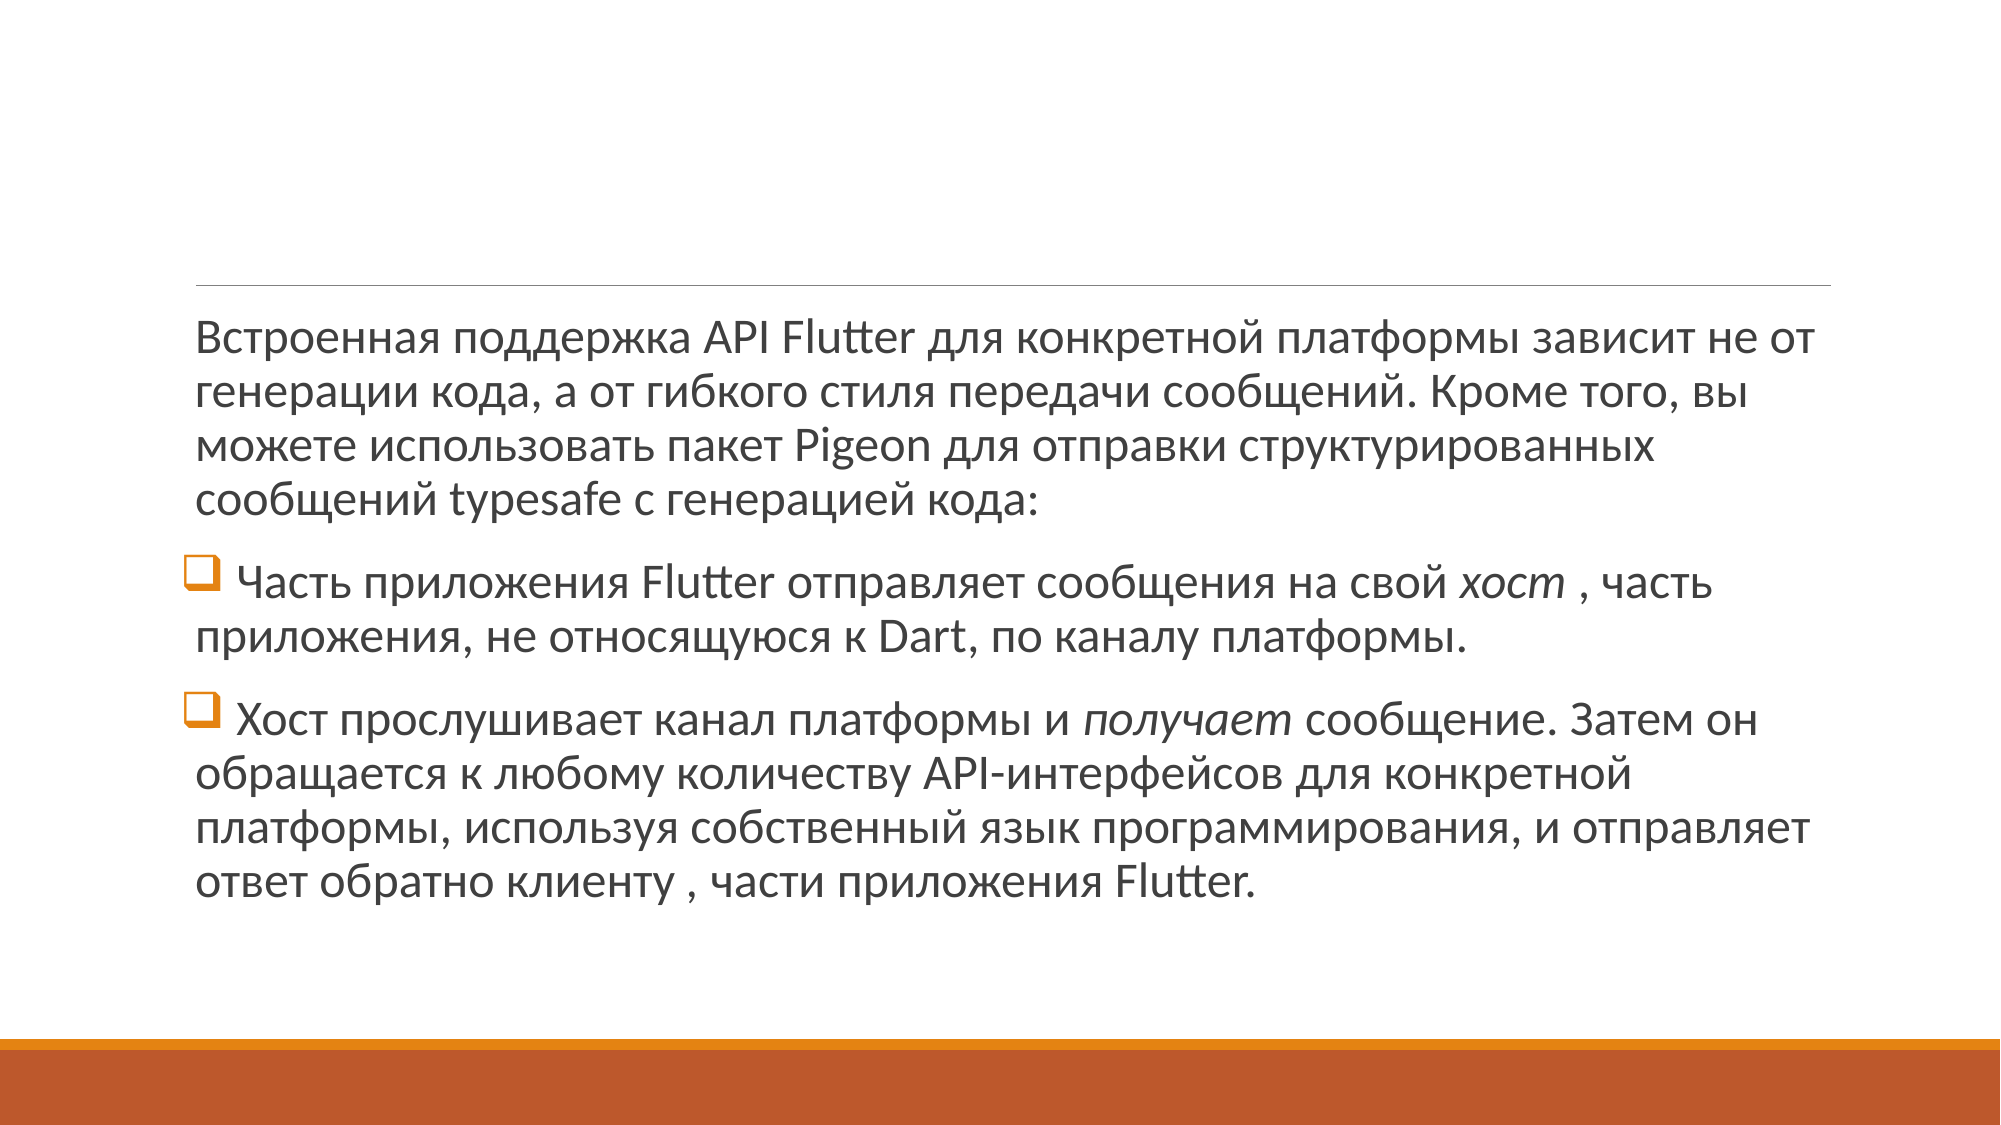

#
Встроенная поддержка API Flutter для конкретной платформы зависит не от генерации кода, а от гибкого стиля передачи сообщений. Кроме того, вы можете использовать пакет Pigeon для отправки структурированных сообщений typesafe с генерацией кода:
 Часть приложения Flutter отправляет сообщения на свой хост , часть приложения, не относящуюся к Dart, по каналу платформы.
 Хост прослушивает канал платформы и получает сообщение. Затем он обращается к любому количеству API-интерфейсов для конкретной платформы, используя собственный язык программирования, и отправляет ответ обратно клиенту , части приложения Flutter.